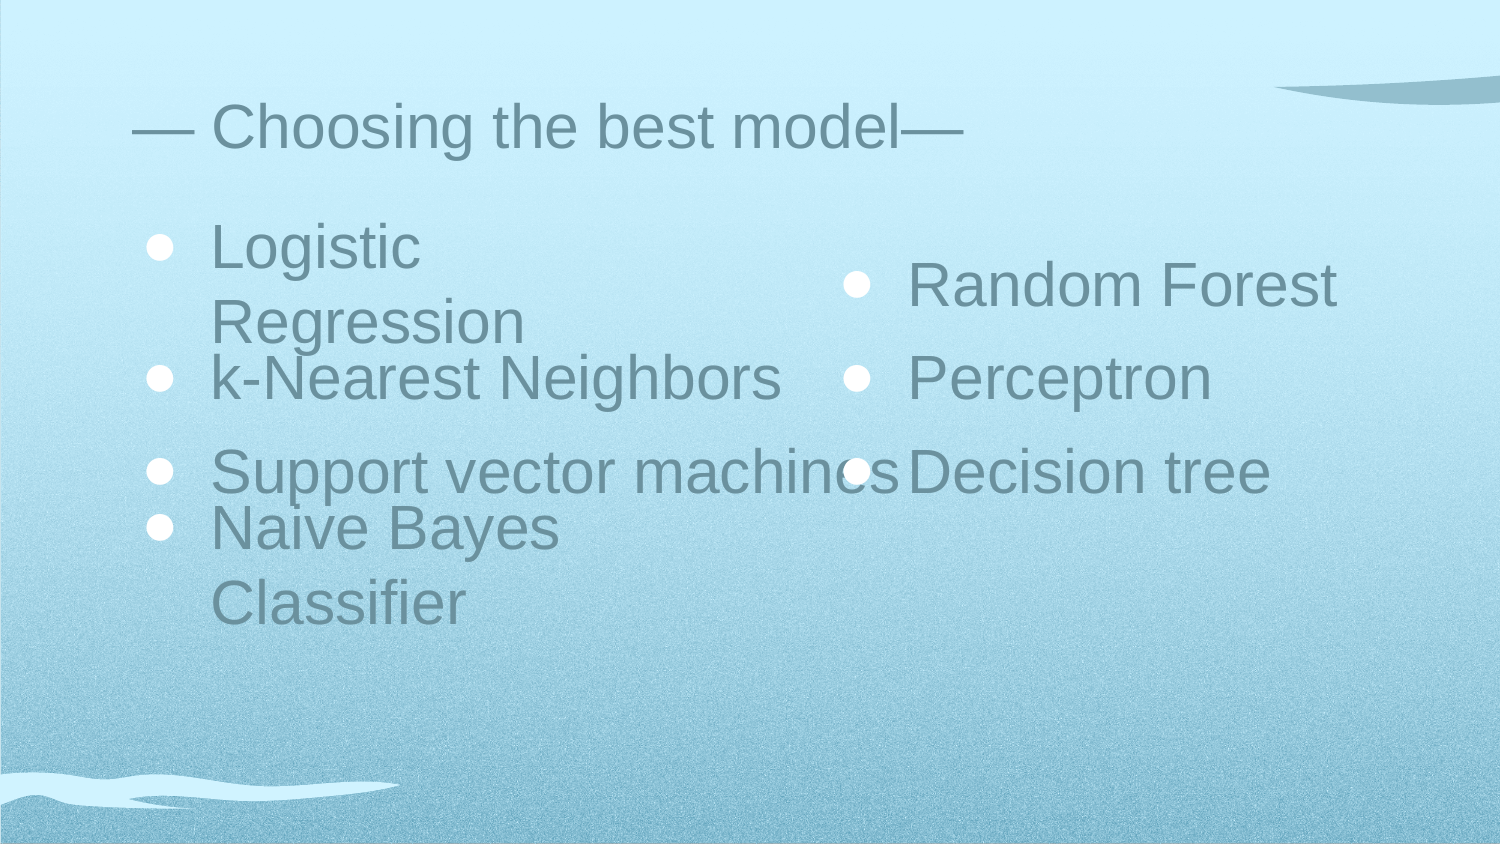

# — Choosing the best model—
Logistic Regression
Random Forest
k-Nearest Neighbors
Perceptron
Support vector machines
Decision tree
Naive Bayes Classifier